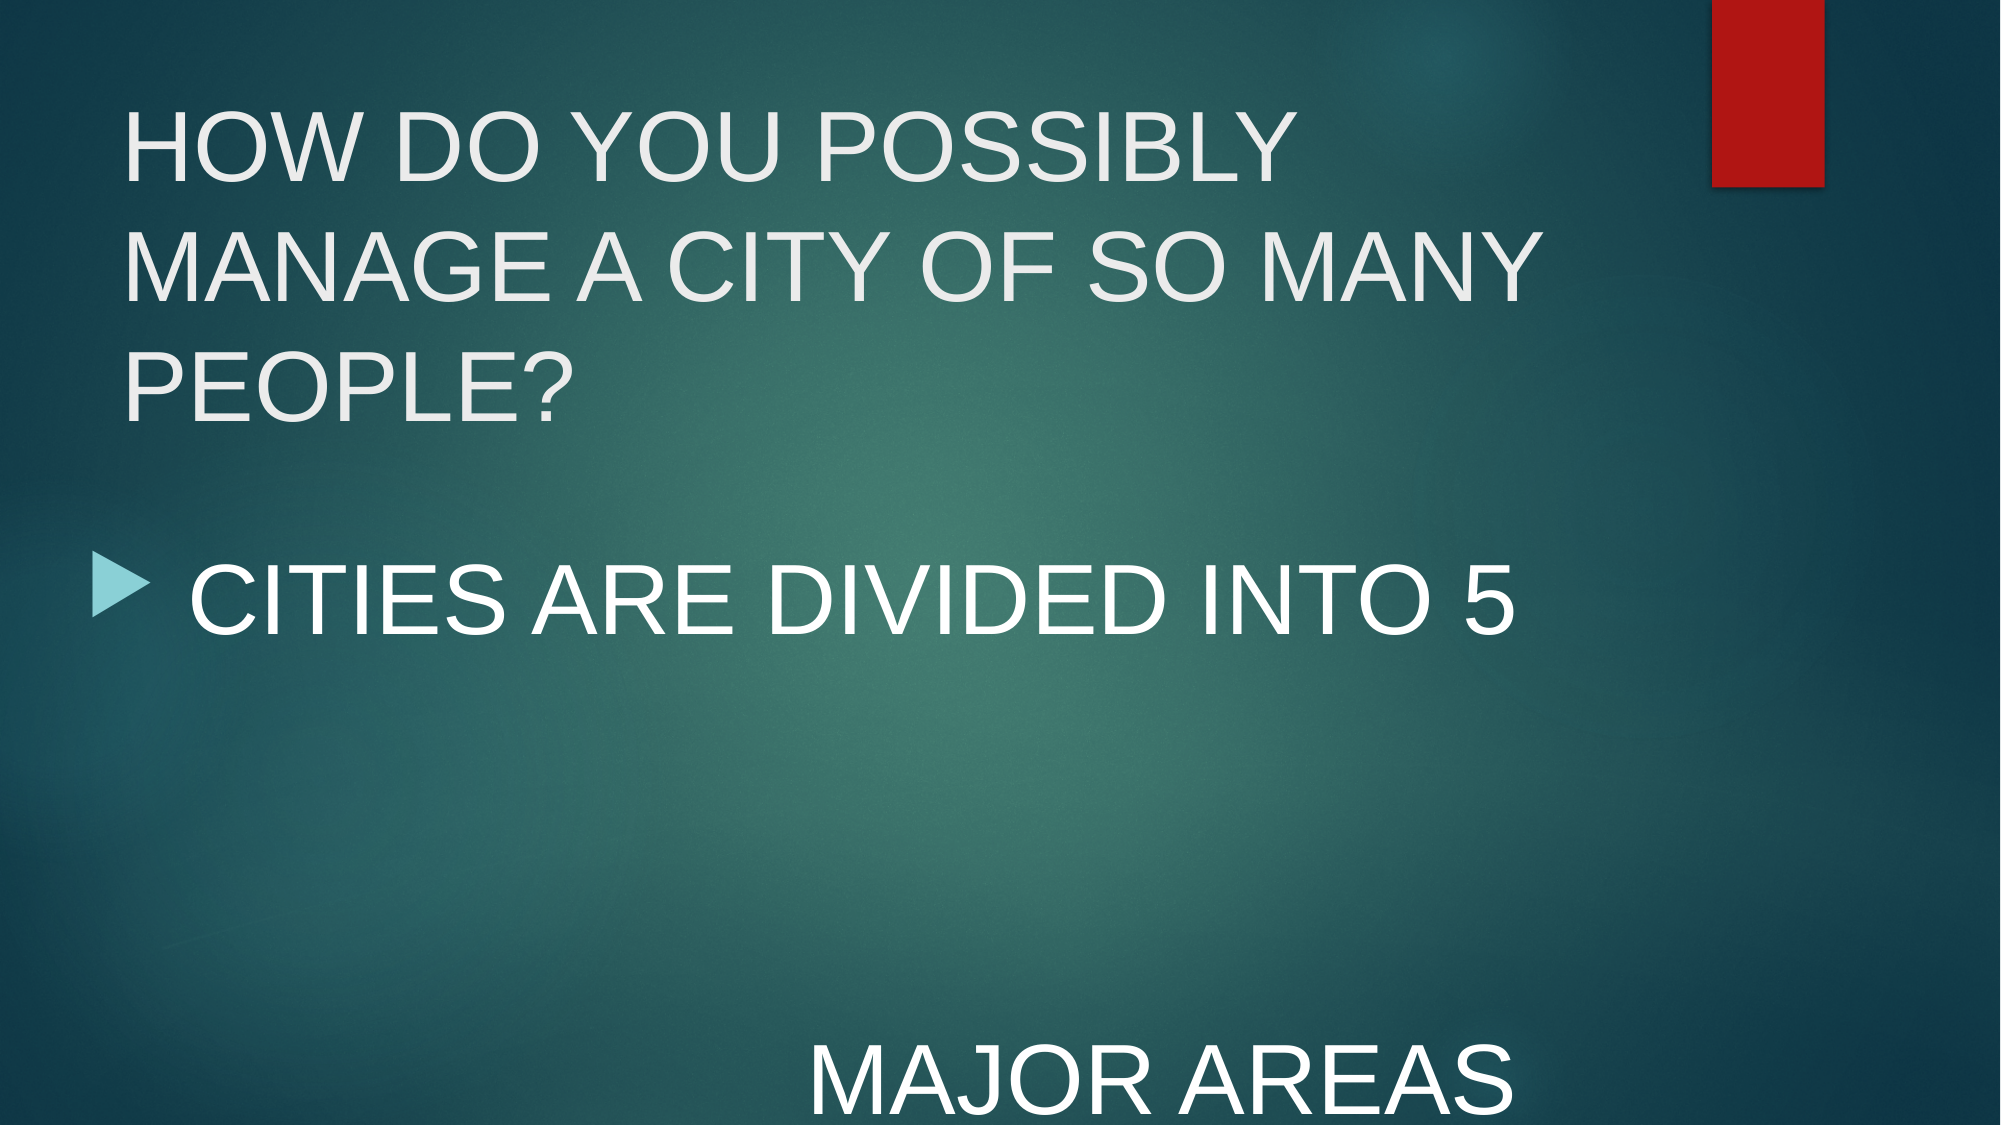

# HOW DO YOU POSSIBLY MANAGE A CITY OF SO MANY PEOPLE?
 CITIES ARE DIVIDED INTO 5                                                                                                                                                                                               MAJOR AREAS